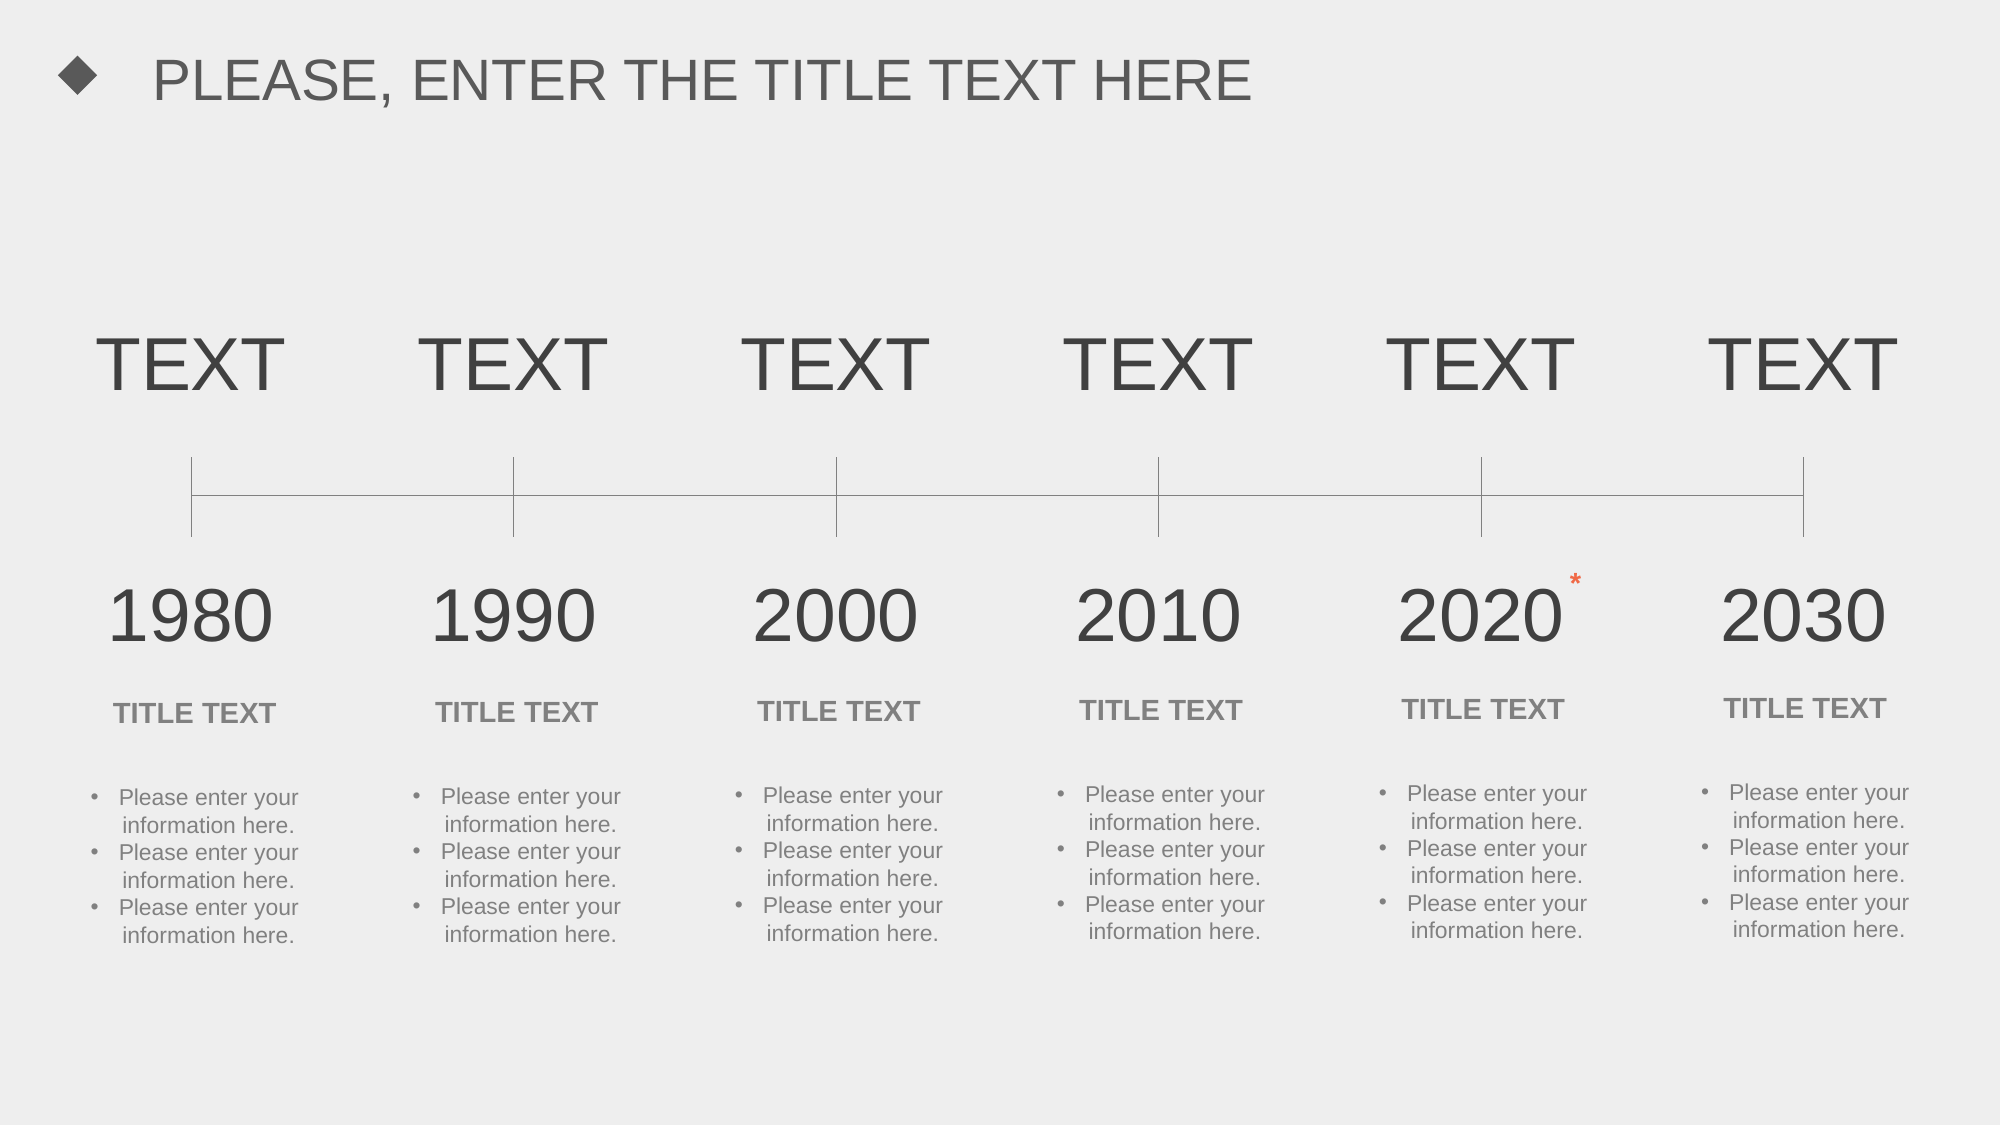

# PLEASE, ENTER THE TITLE TEXT HERE
TEXT
TEXT
TEXT
TEXT
TEXT
TEXT
*
1980
1990
2000
2010
2020
2030
TITLE TEXT
TITLE TEXT
TITLE TEXT
TITLE TEXT
TITLE TEXT
TITLE TEXT
Please enter your information here.
Please enter your information here.
Please enter your information here.
Please enter your information here.
Please enter your information here.
Please enter your information here.
Please enter your information here.
Please enter your information here.
Please enter your information here.
Please enter your information here.
Please enter your information here.
Please enter your information here.
Please enter your information here.
Please enter your information here.
Please enter your information here.
Please enter your information here.
Please enter your information here.
Please enter your information here.